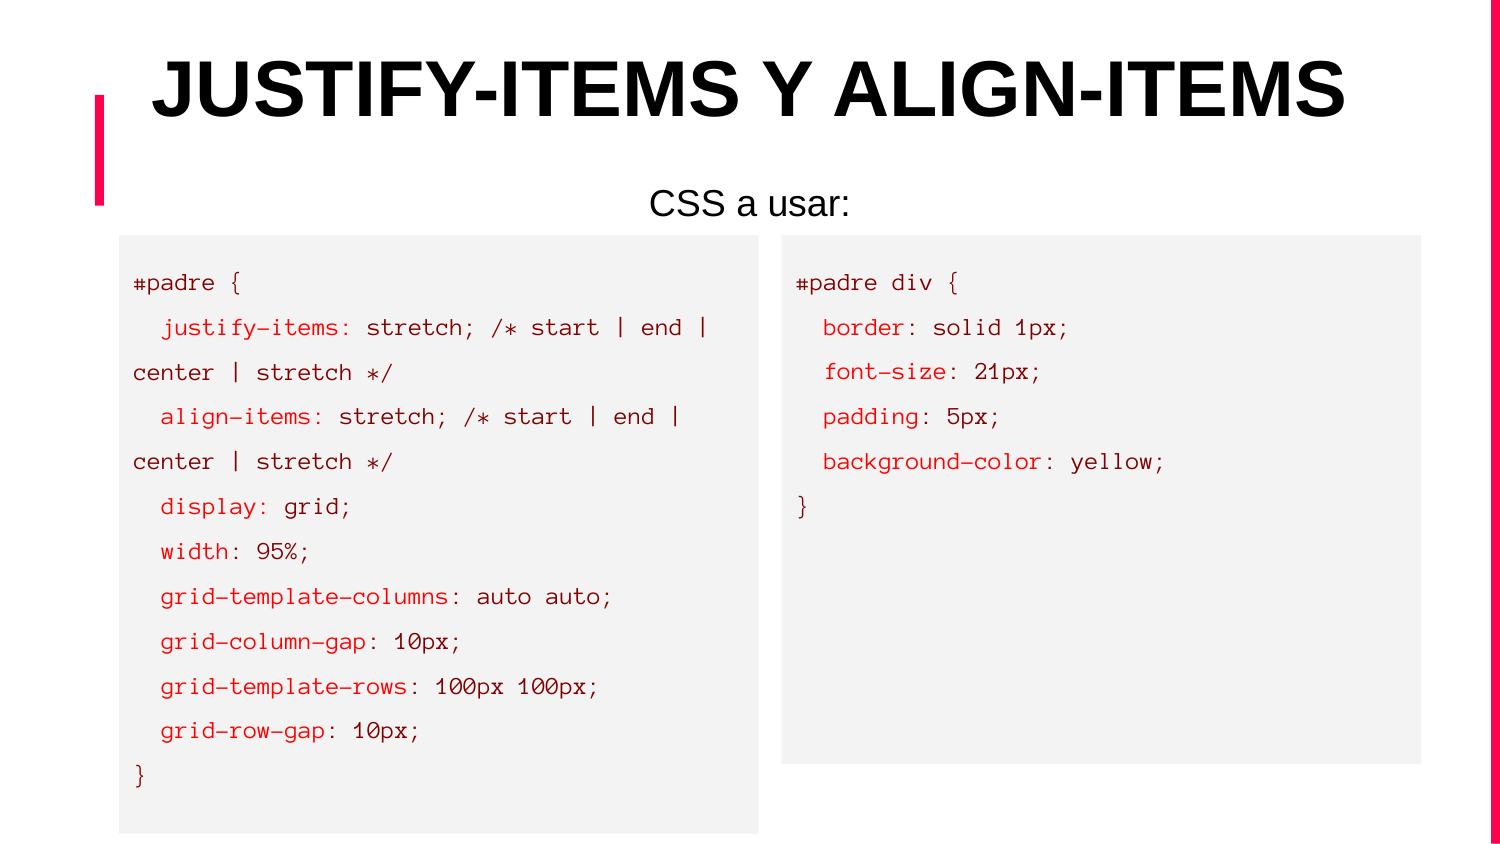

JUSTIFY-ITEMS Y ALIGN-ITEMS

CSS a usar:
#padre {
  justify-items: stretch; /* start | end | center | stretch */
  align-items: stretch; /* start | end | center | stretch */
  display: grid;
  width: 95%;
  grid-template-columns: auto auto;
  grid-column-gap: 10px;
  grid-template-rows: 100px 100px;
  grid-row-gap: 10px;
}

#padre div {
  border: solid 1px;
  font-size: 21px;
  padding: 5px;
  background-color: yellow;
}